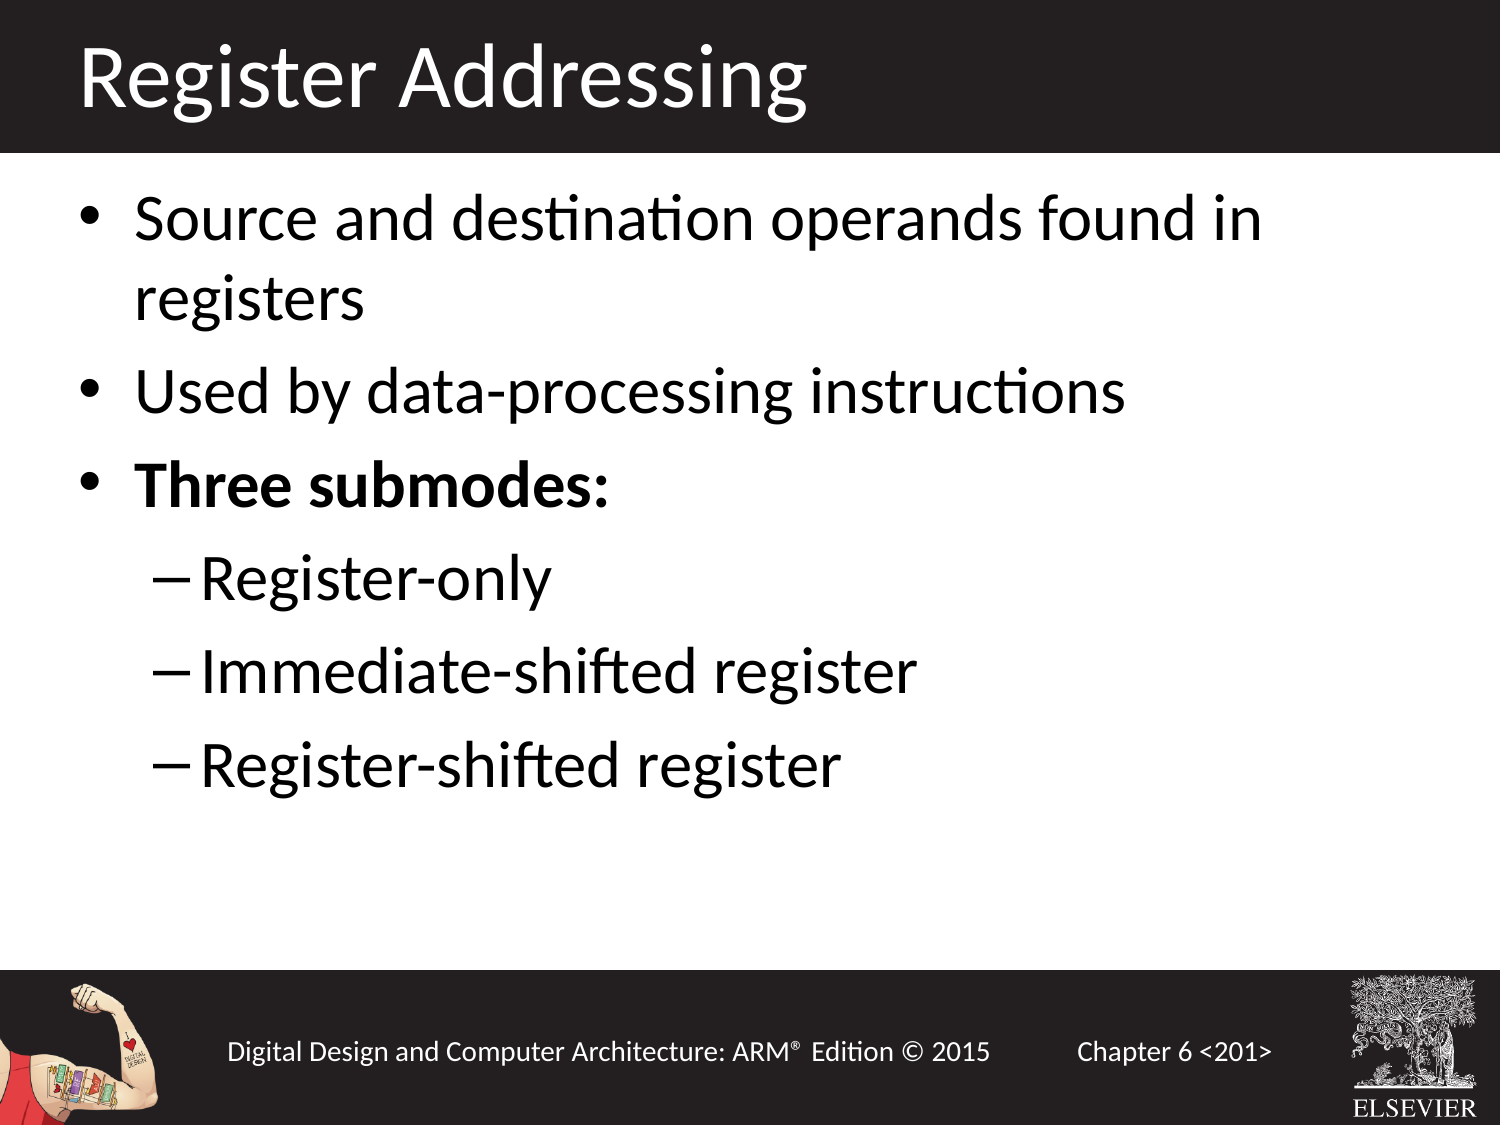

Register Addressing
Source and destination operands found in registers
Used by data-processing instructions
Three submodes:
Register-only
Immediate-shifted register
Register-shifted register